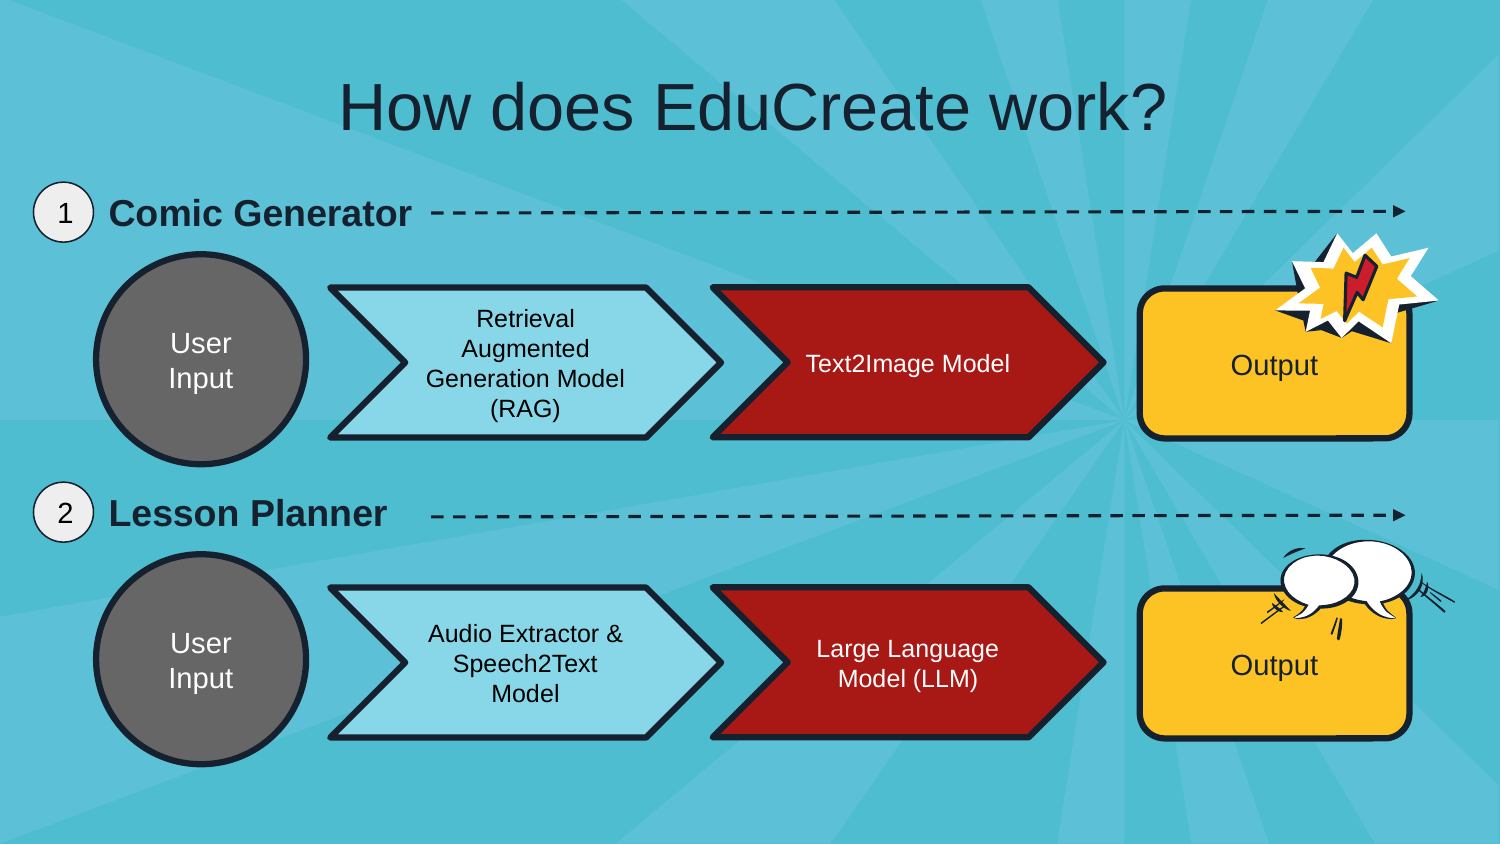

# How does EduCreate work?
Comic Generator
1

User Input

Text2Image Model
Retrieval Augmented Generation Model (RAG)
Output
Lesson Planner
2

User Input
Large Language Model (LLM)
Audio Extractor & Speech2Text Model
Output